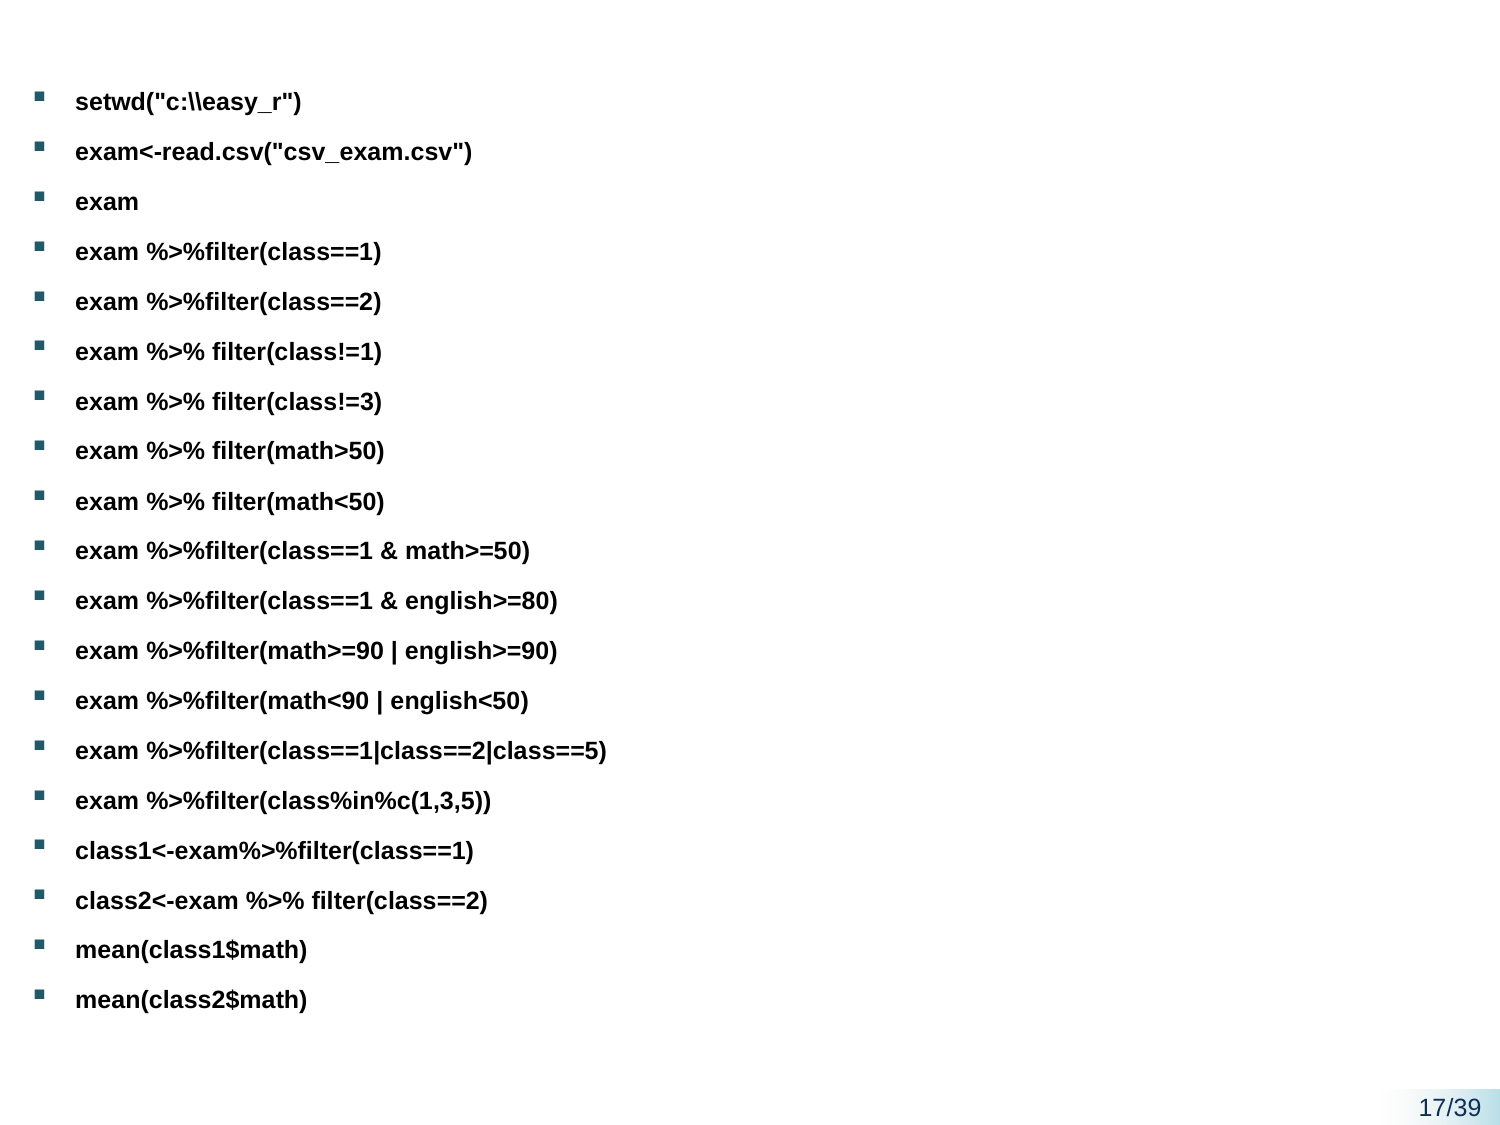

setwd("c:\\easy_r")
exam<-read.csv("csv_exam.csv")
exam
exam %>%filter(class==1)
exam %>%filter(class==2)
exam %>% filter(class!=1)
exam %>% filter(class!=3)
exam %>% filter(math>50)
exam %>% filter(math<50)
exam %>%filter(class==1 & math>=50)
exam %>%filter(class==1 & english>=80)
exam %>%filter(math>=90 | english>=90)
exam %>%filter(math<90 | english<50)
exam %>%filter(class==1|class==2|class==5)
exam %>%filter(class%in%c(1,3,5))
class1<-exam%>%filter(class==1)
class2<-exam %>% filter(class==2)
mean(class1$math)
mean(class2$math)